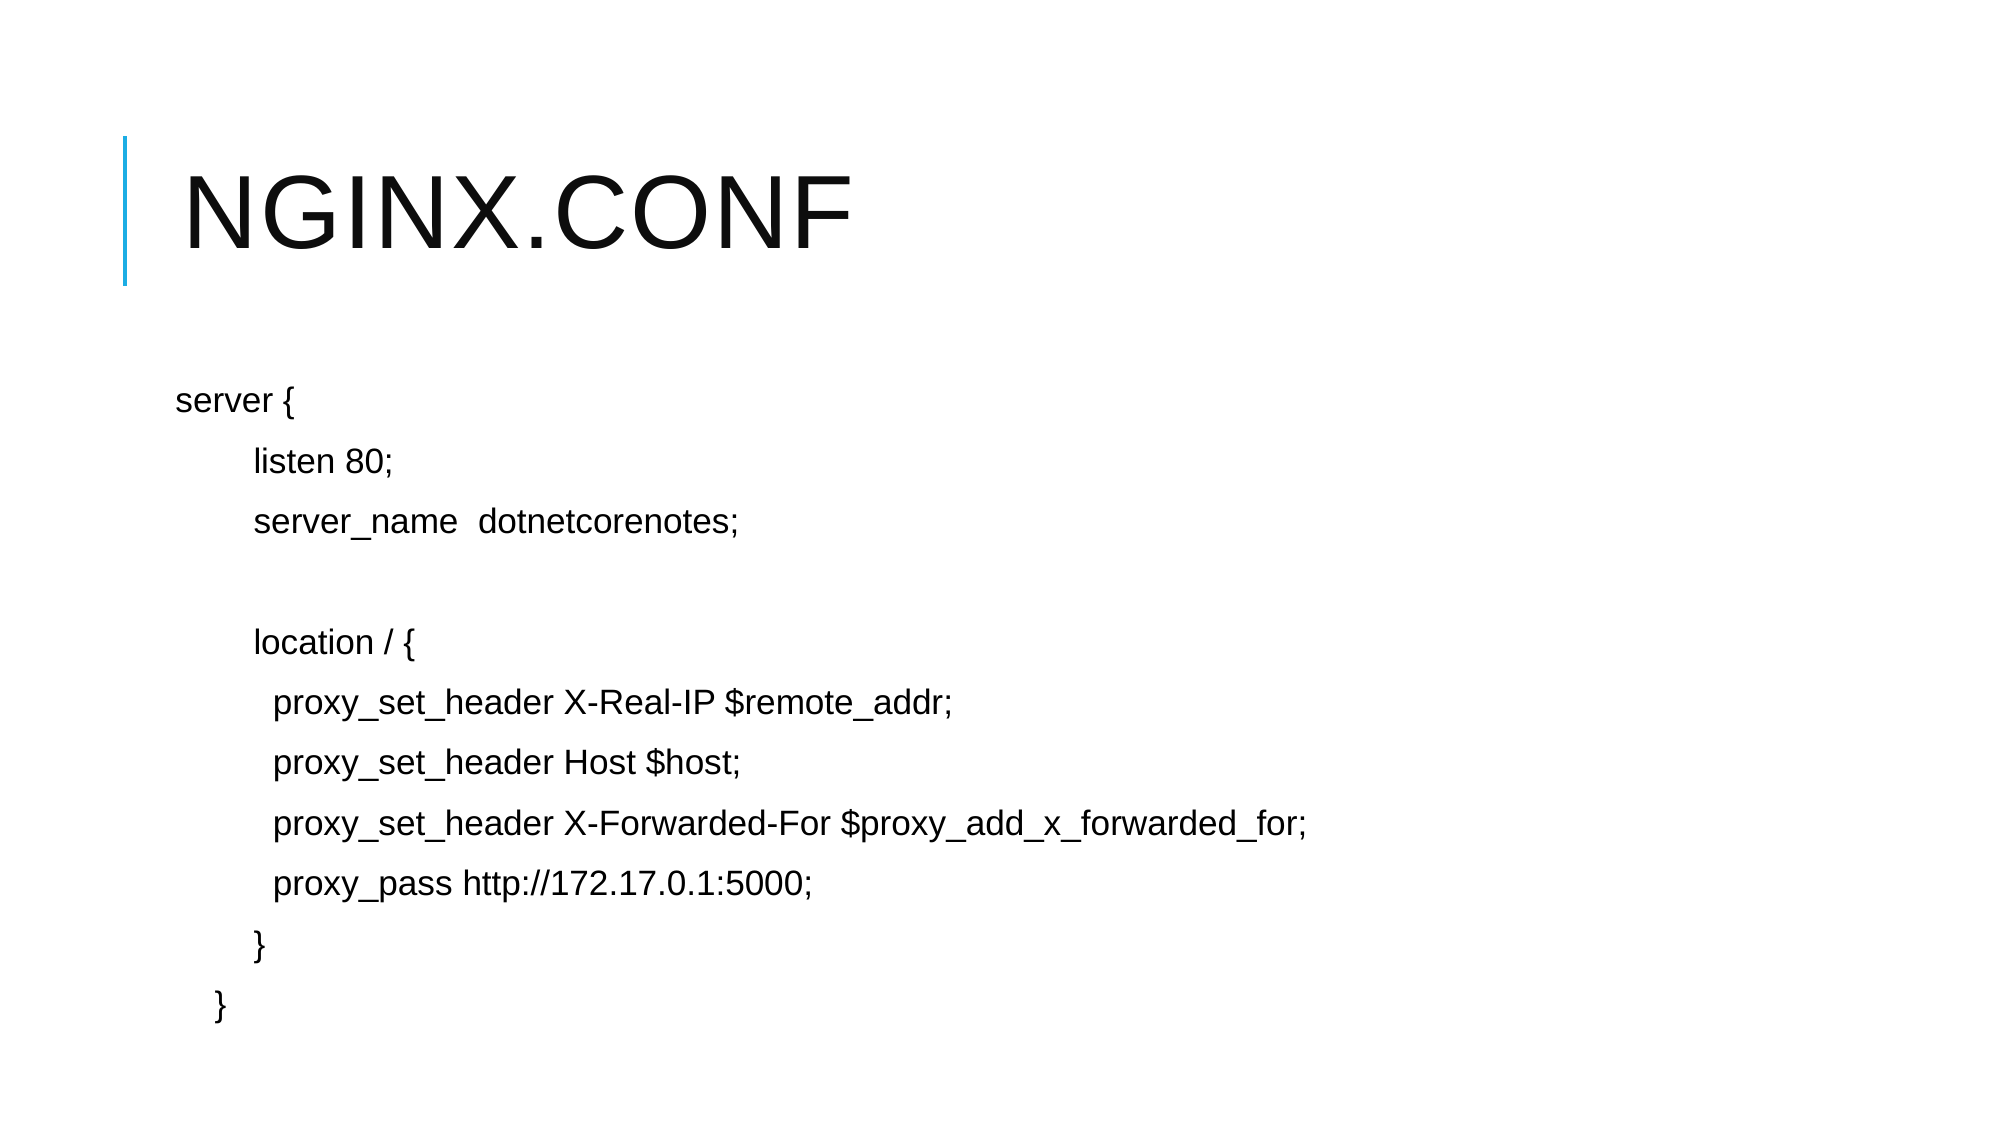

# nginx.conf
server {
        listen 80;
        server_name  dotnetcorenotes;

        location / {
          proxy_set_header X-Real-IP $remote_addr;
          proxy_set_header Host $host;
          proxy_set_header X-Forwarded-For $proxy_add_x_forwarded_for;
          proxy_pass http://172.17.0.1:5000;
        }
    }